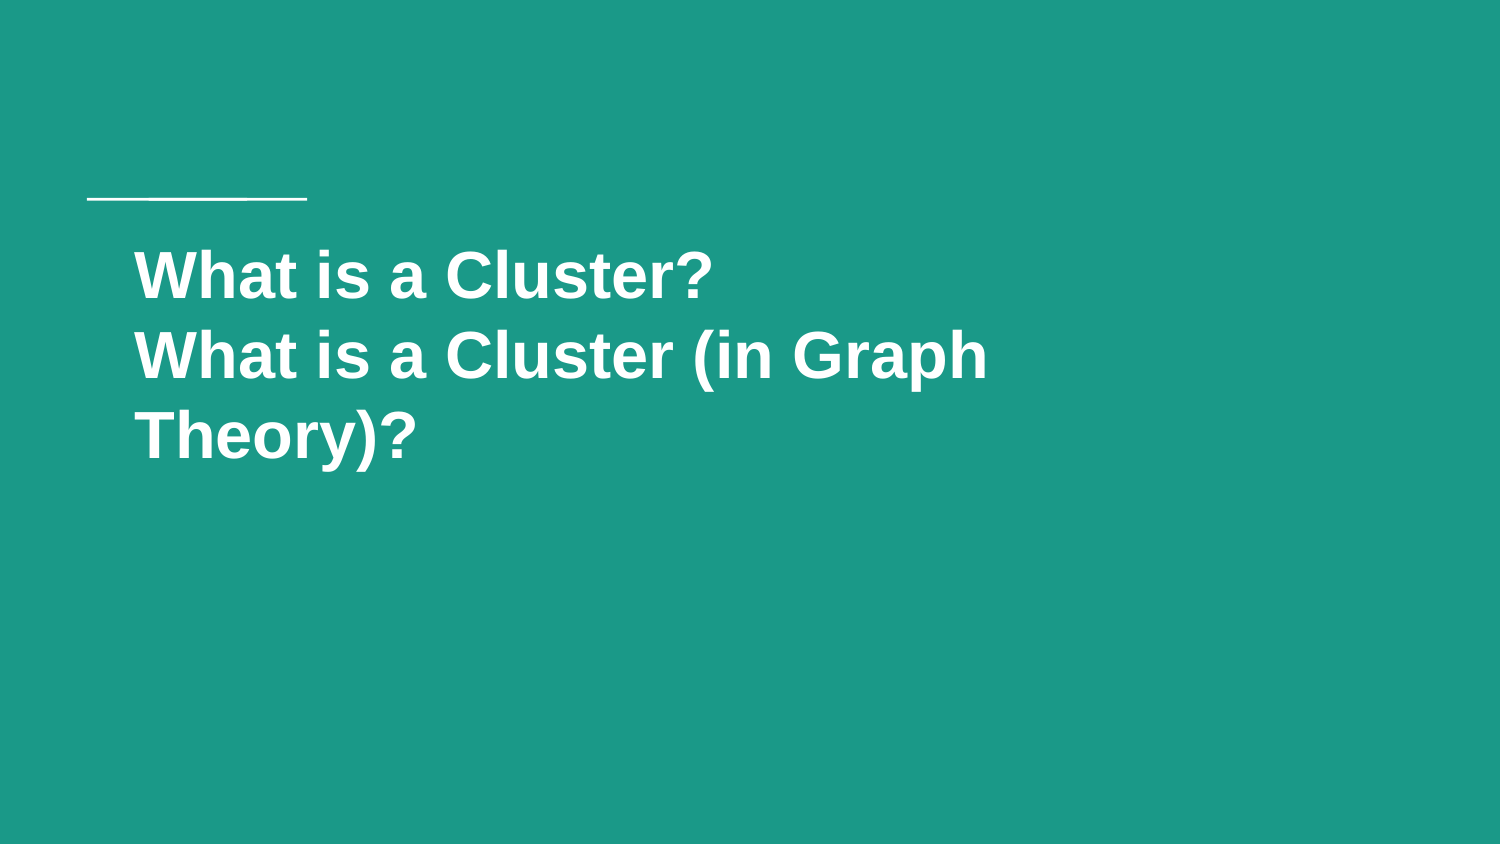

# What is a Cluster?
What is a Cluster (in Graph Theory)?